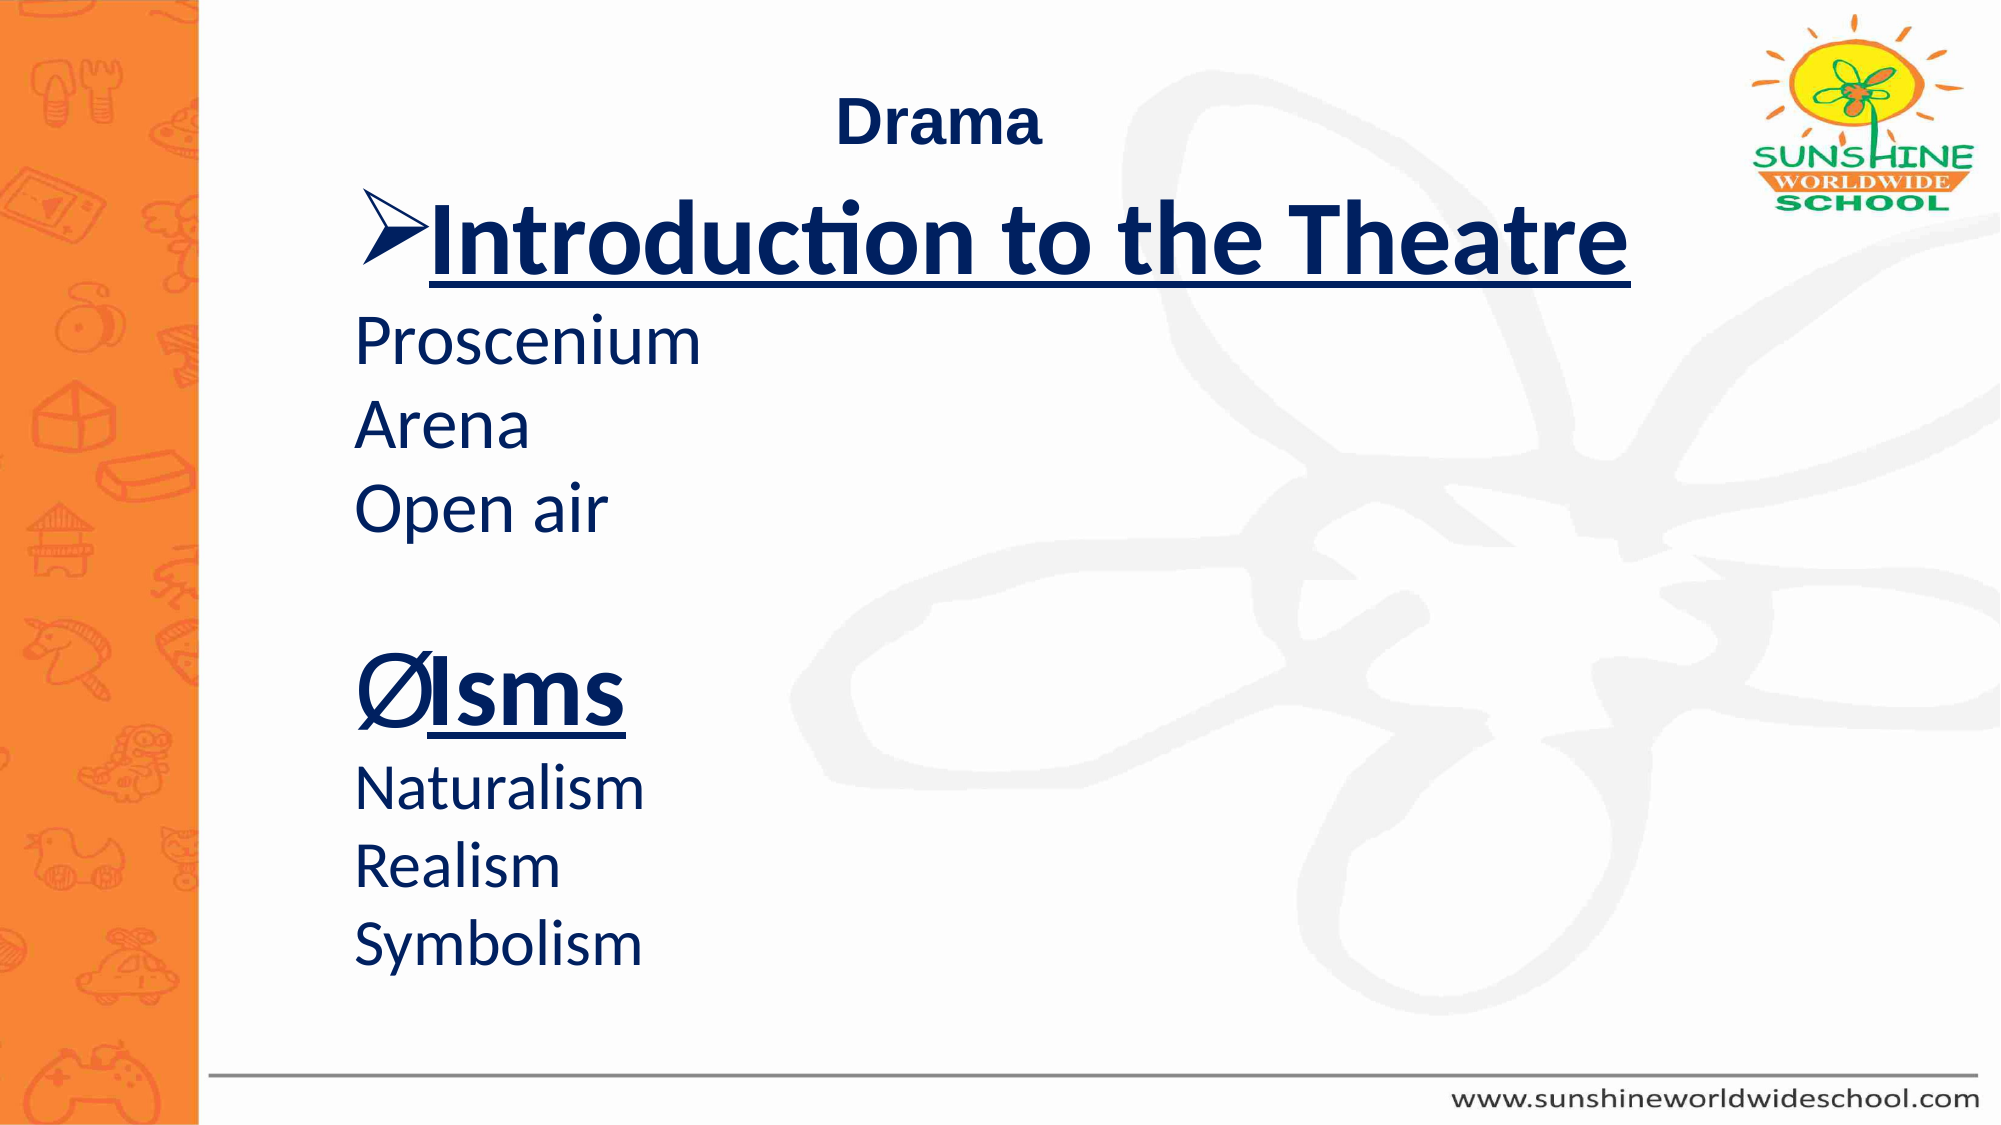

Drama ​
Introduction to the Theatre
Proscenium
Arena
Open air

Isms
Naturalism
Realism
Symbolism